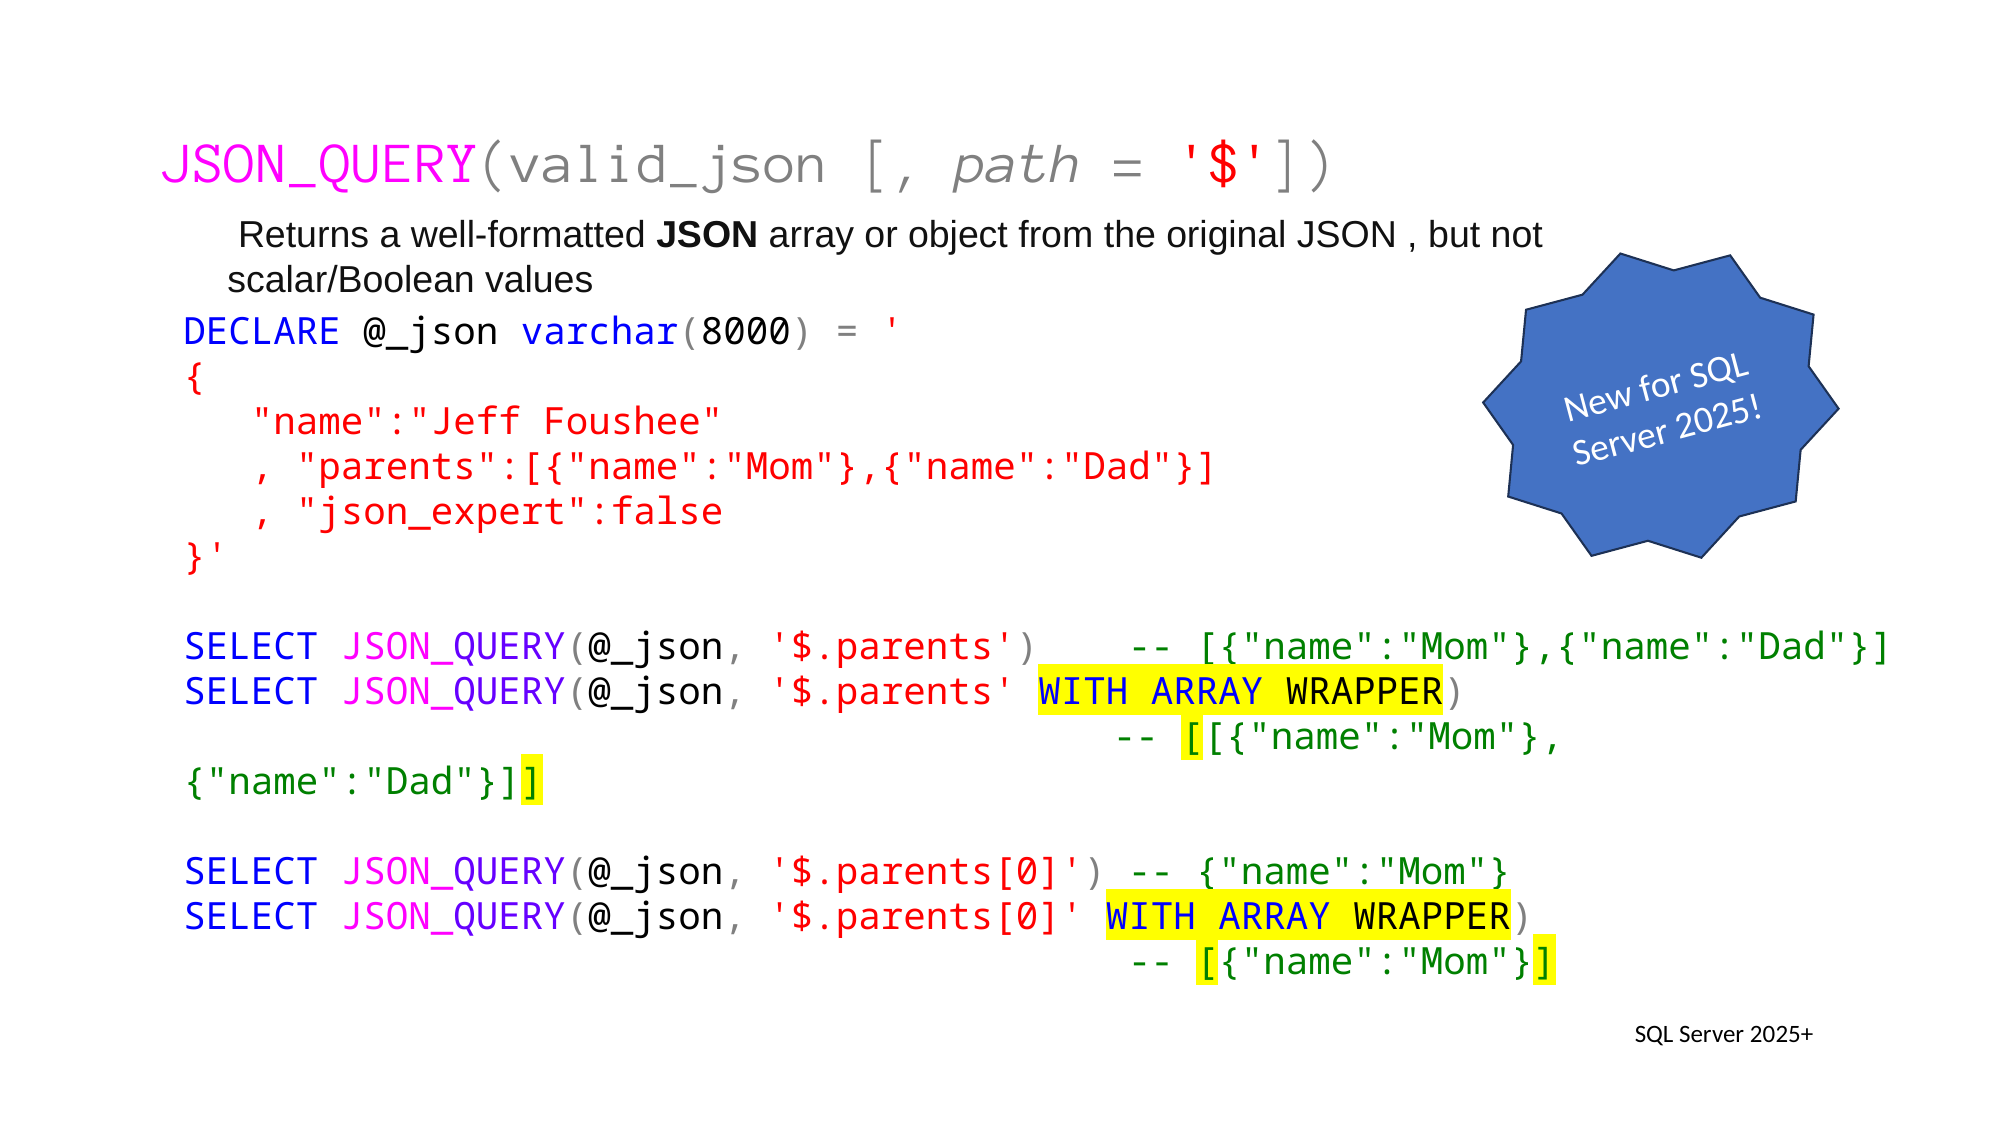

JSON_QUERY(valid_json [, path = '$'])
 Returns a well-formatted JSON array or object from the original JSON , but not scalar/Boolean values
New for SQL Server 2025!
DECLARE @_json varchar(8000) = '
{
   "name":"Jeff Foushee"
   , "parents":[{"name":"Mom"},{"name":"Dad"}]
   , "json_expert":false
}'

SELECT JSON_QUERY(@_json, '$.parents')    -- [{"name":"Mom"},{"name":"Dad"}]
SELECT JSON_QUERY(@_json, '$.parents' WITH ARRAY WRAPPER)
					        -- [[{"name":"Mom"},{"name":"Dad"}]]

SELECT JSON_QUERY(@_json, '$.parents[0]') -- {"name":"Mom"}
SELECT JSON_QUERY(@_json, '$.parents[0]' WITH ARRAY WRAPPER)
                                          -- [{"name":"Mom"}]

SQL Server 2025+